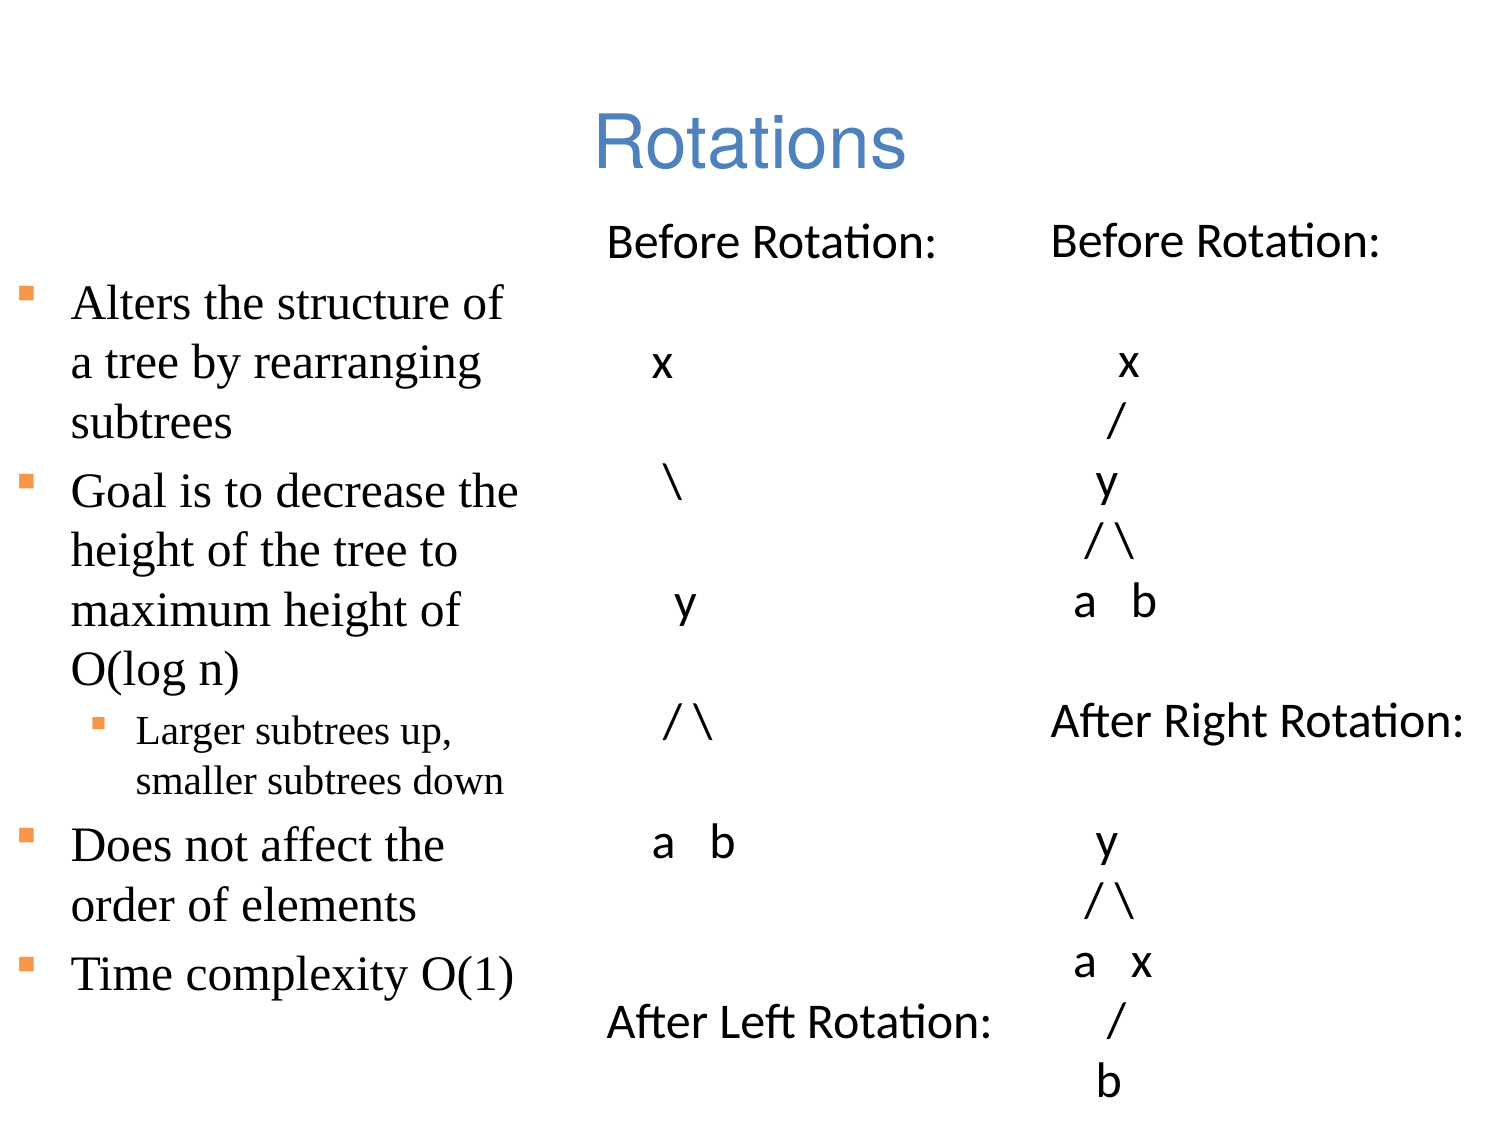

# Rotations
Before Rotation:

      x
     /
    y
   / \
  a   b

After Right Rotation:

    y
   / \
  a   x
     /
    b
Before Rotation:

    x
     \
      y
     / \
    a   b

After Left Rotation:

      y
     / \
    x   b
     \
      a
Alters the structure of a tree by rearranging subtrees
Goal is to decrease the height of the tree to maximum height of O(log n)
Larger subtrees up, smaller subtrees down
Does not affect the order of elements
Time complexity O(1)